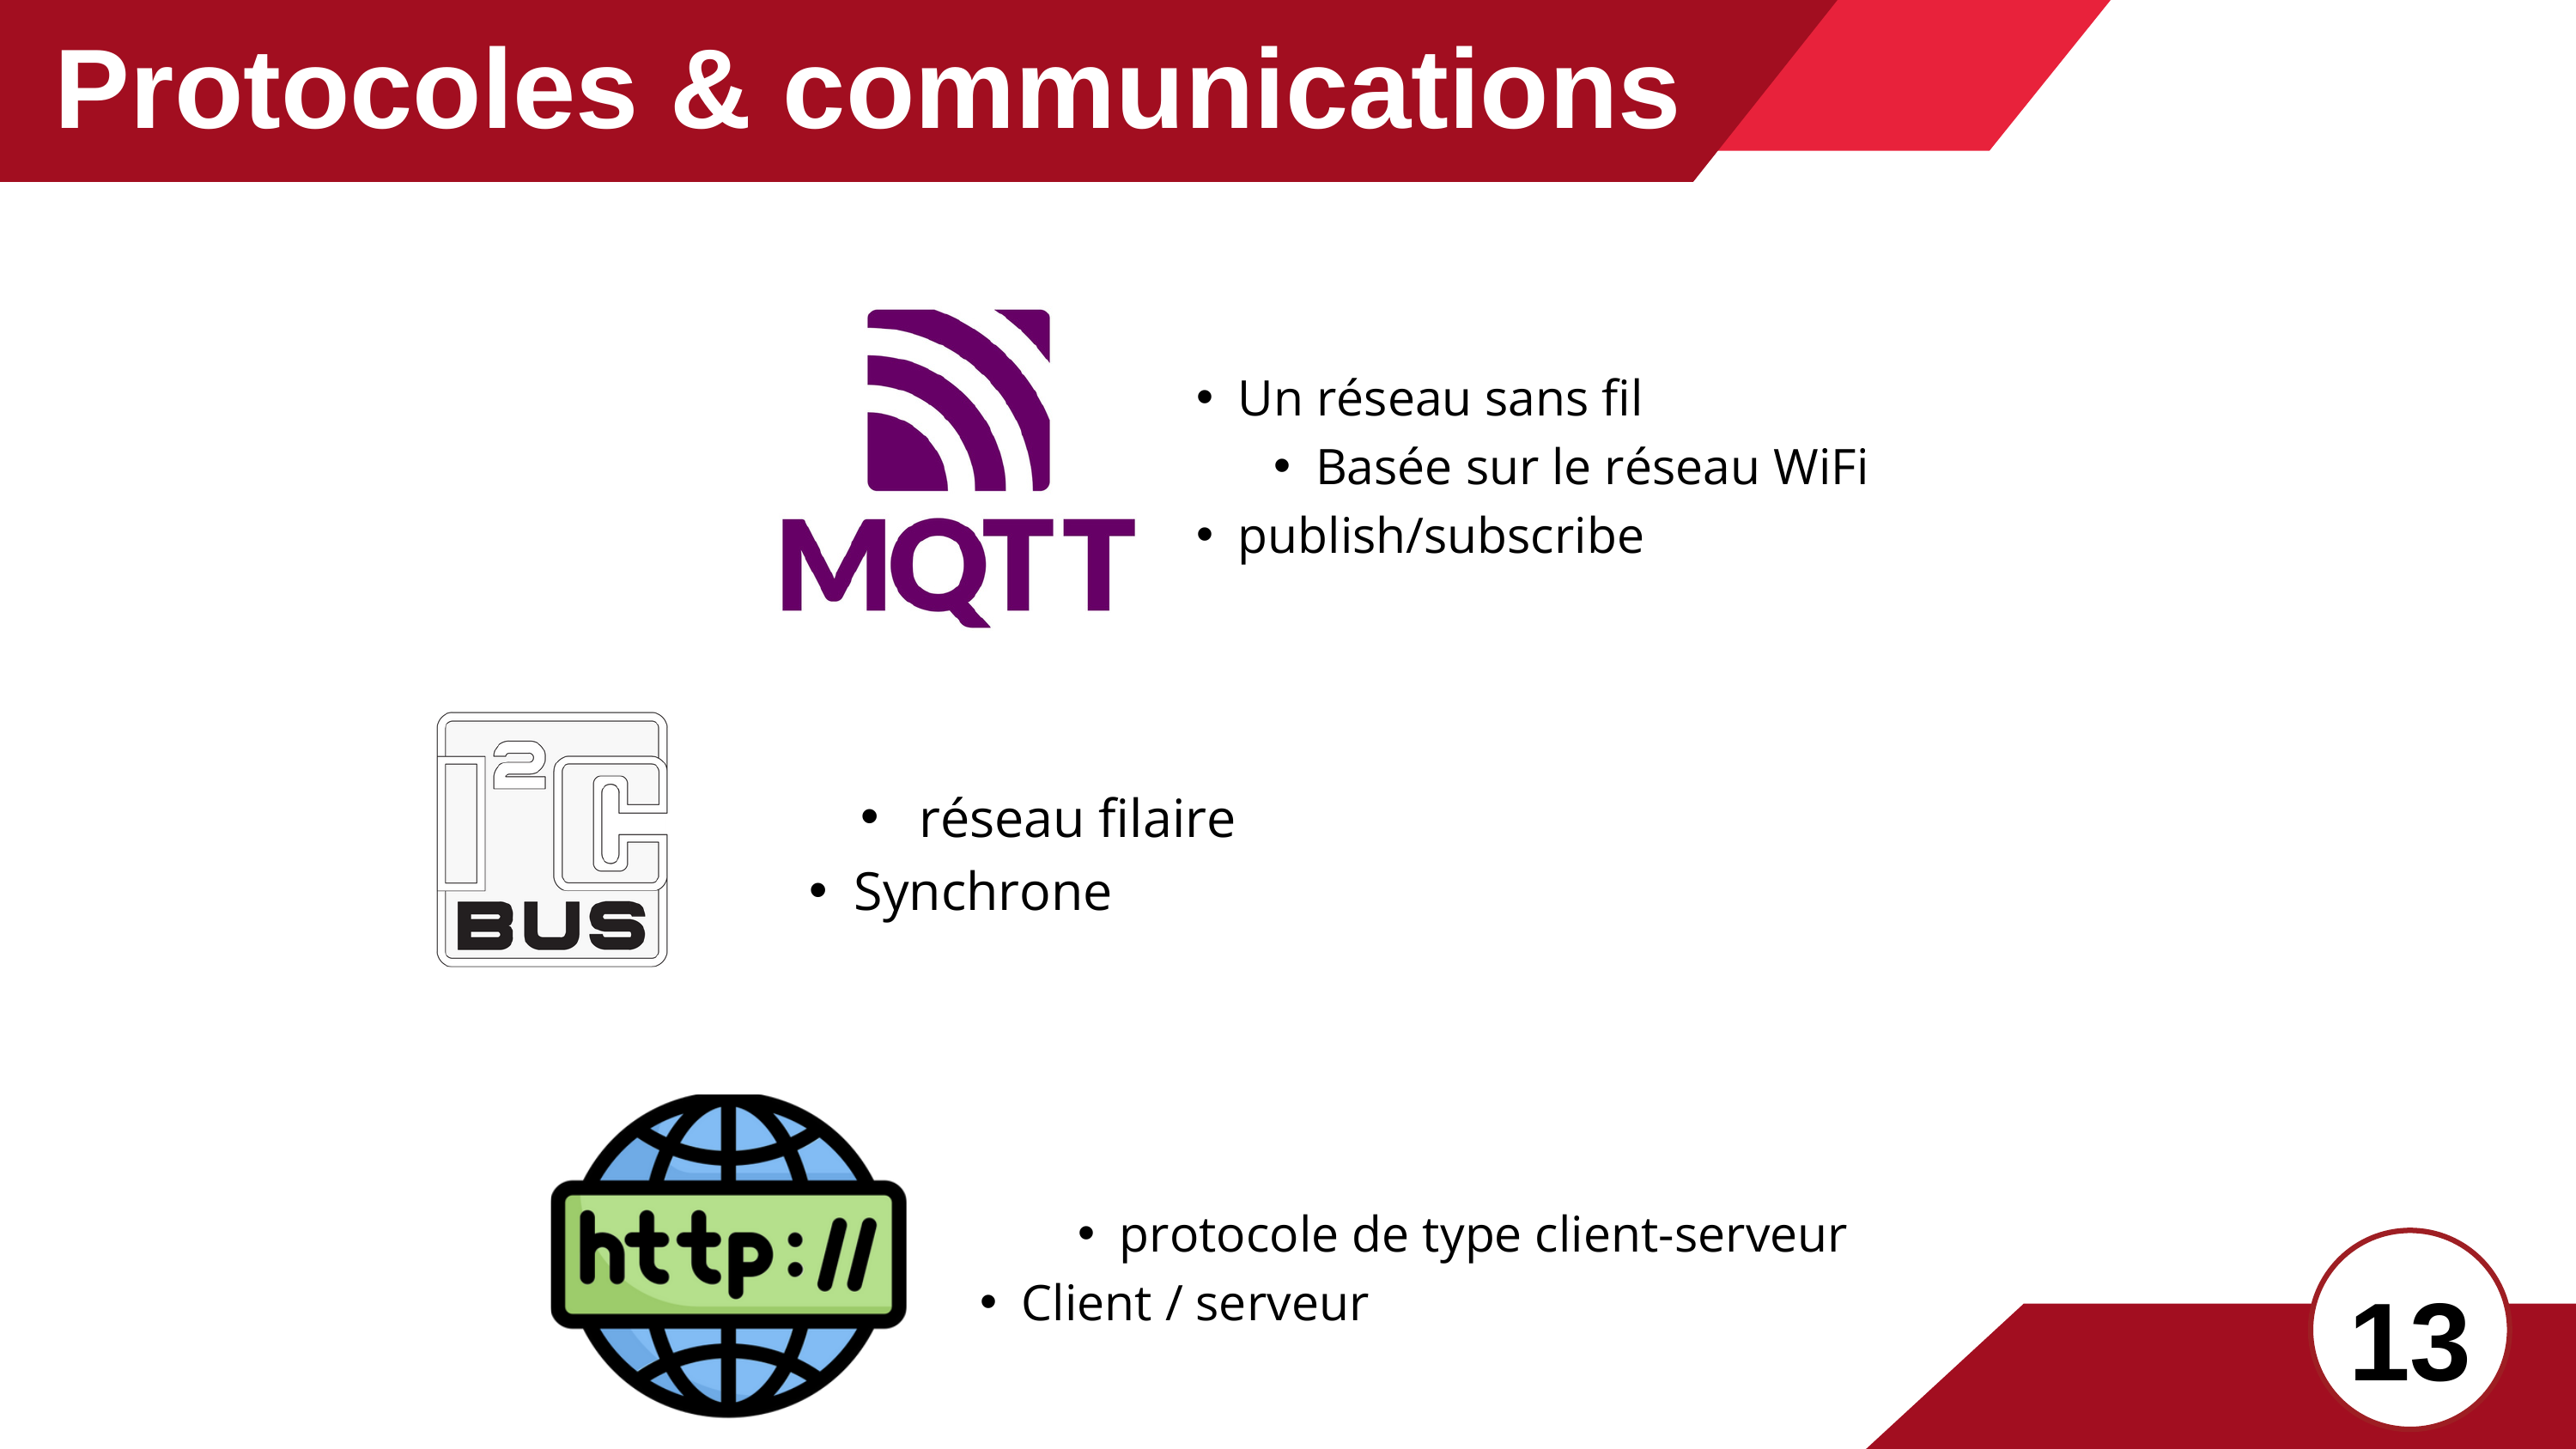

Protocoles & communications

Un réseau sans fil
Basée sur le réseau WiFi
publish/subscribe

 réseau filaire
Synchrone

protocole de type client-serveur
Client / serveur

13